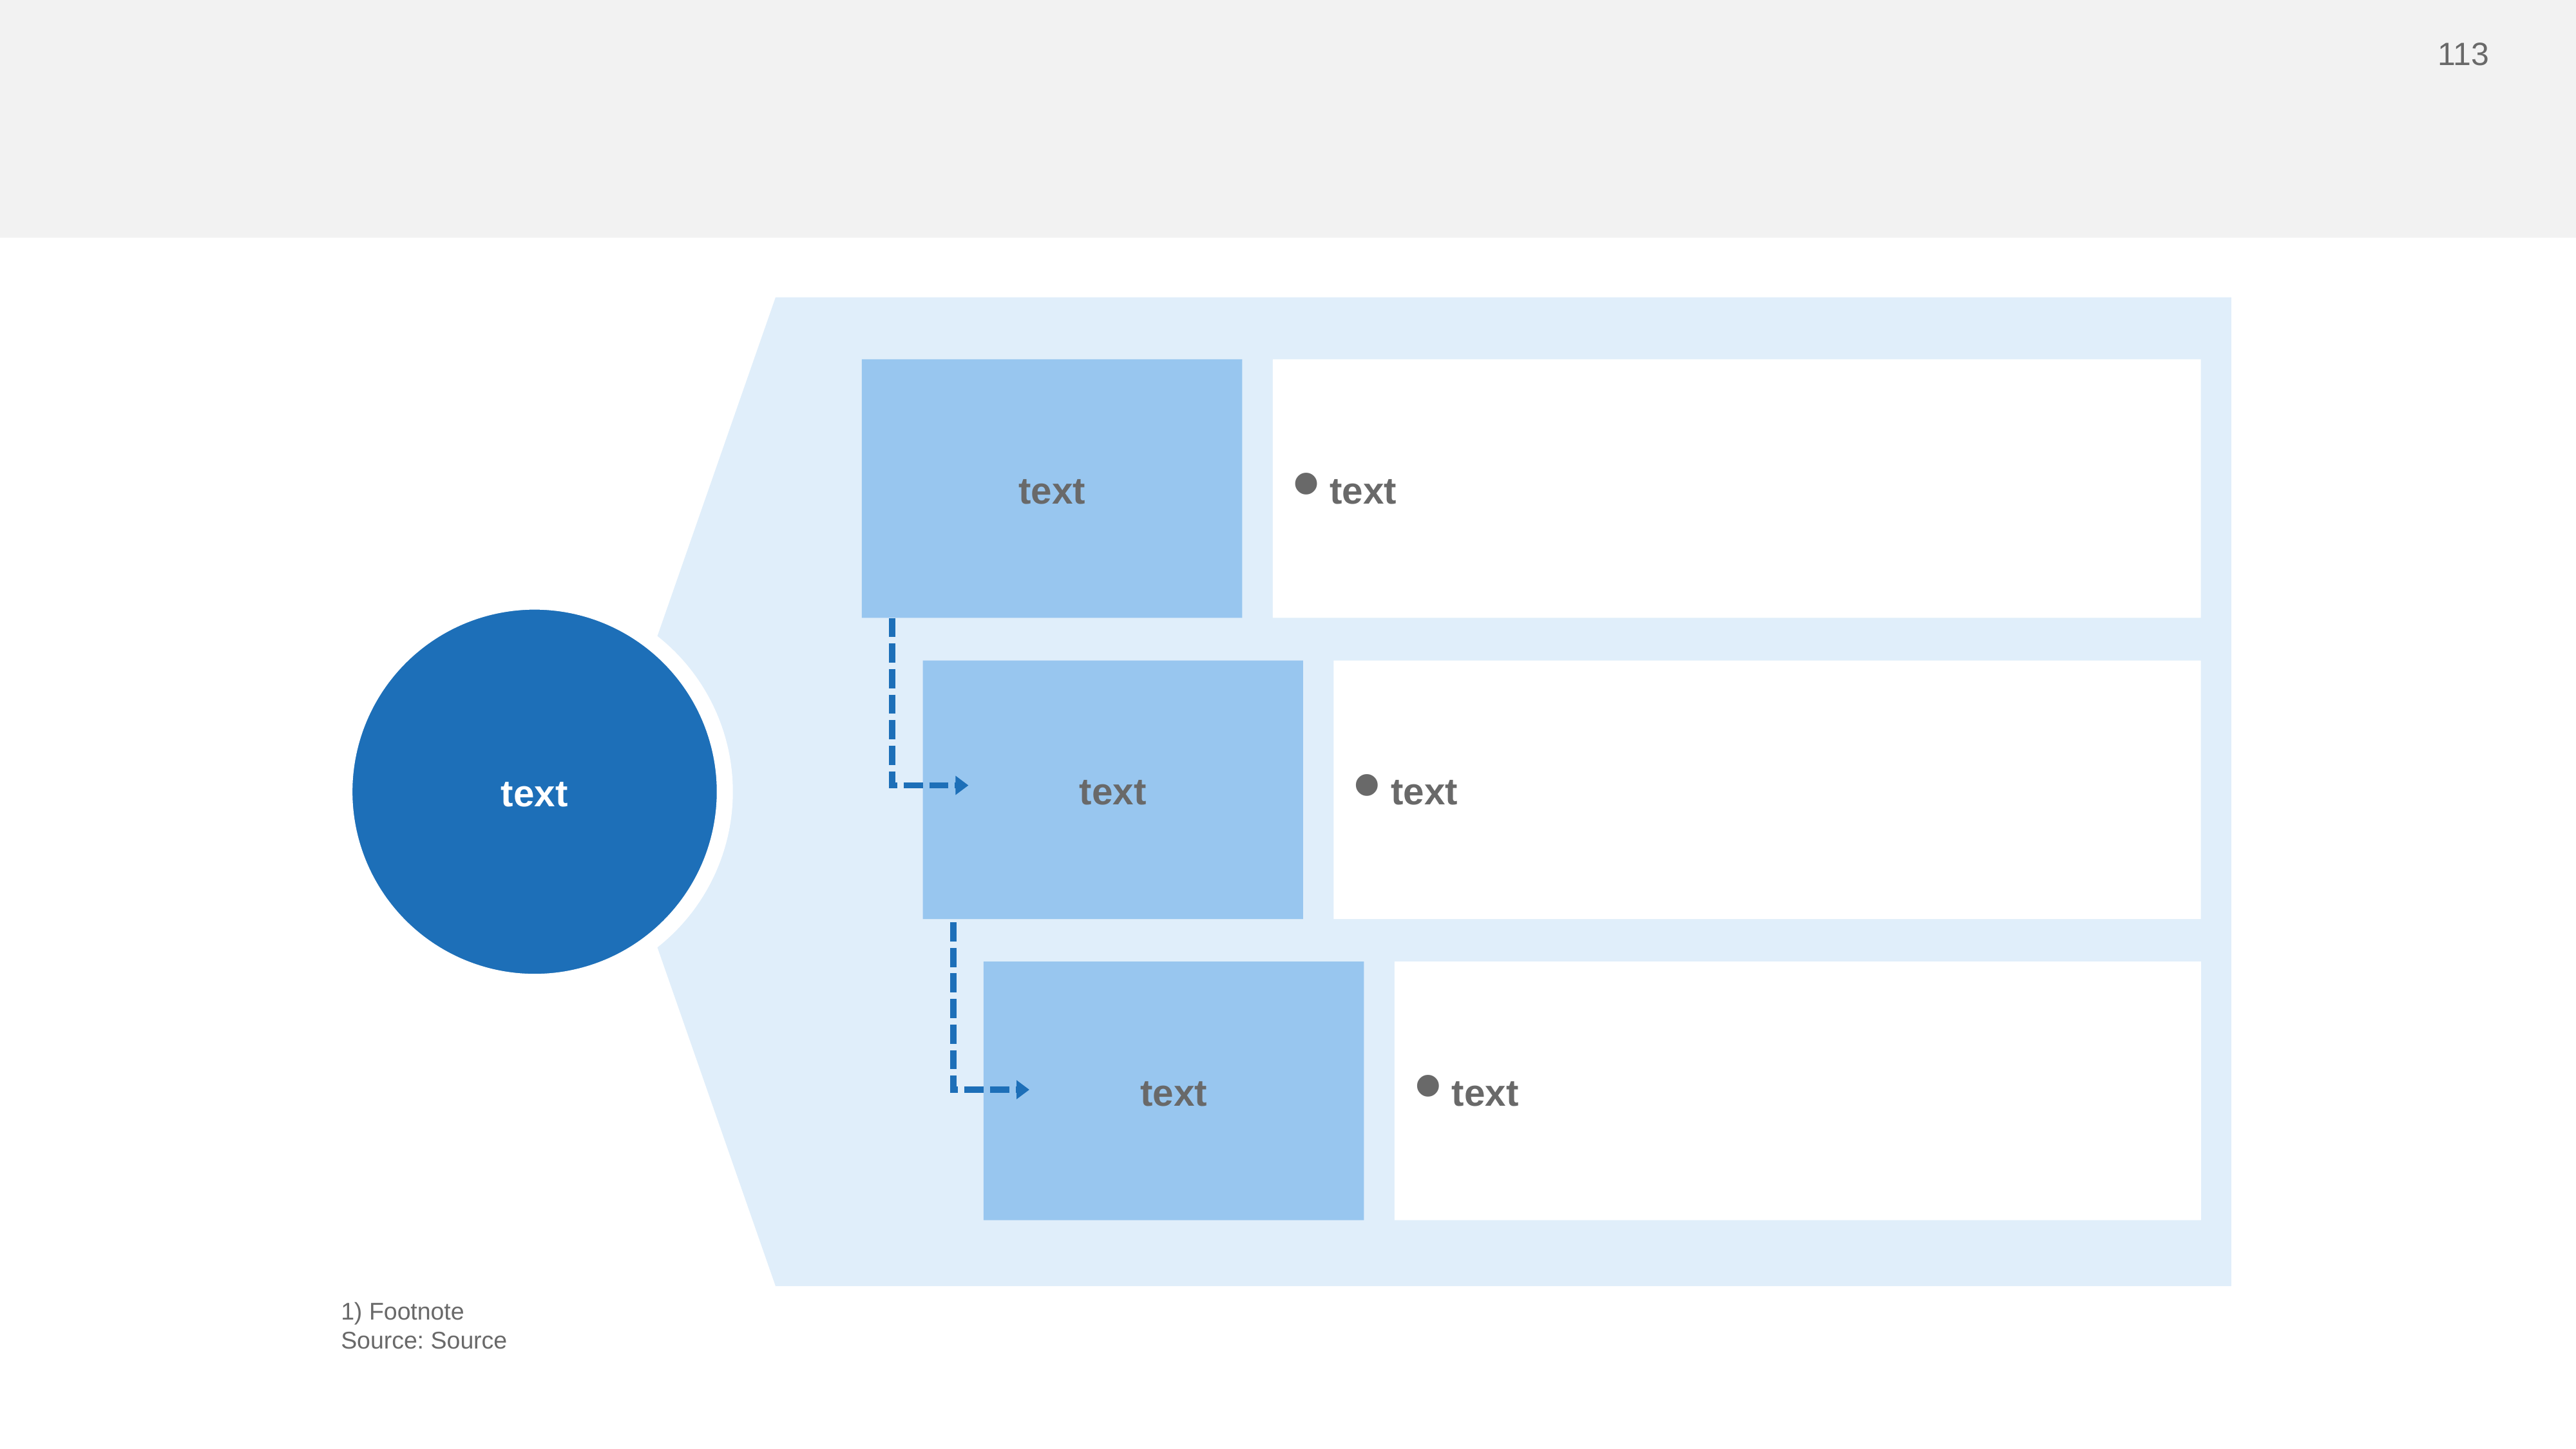

#

text
text
text
text
text
text
text
1) Footnote
Source: Source